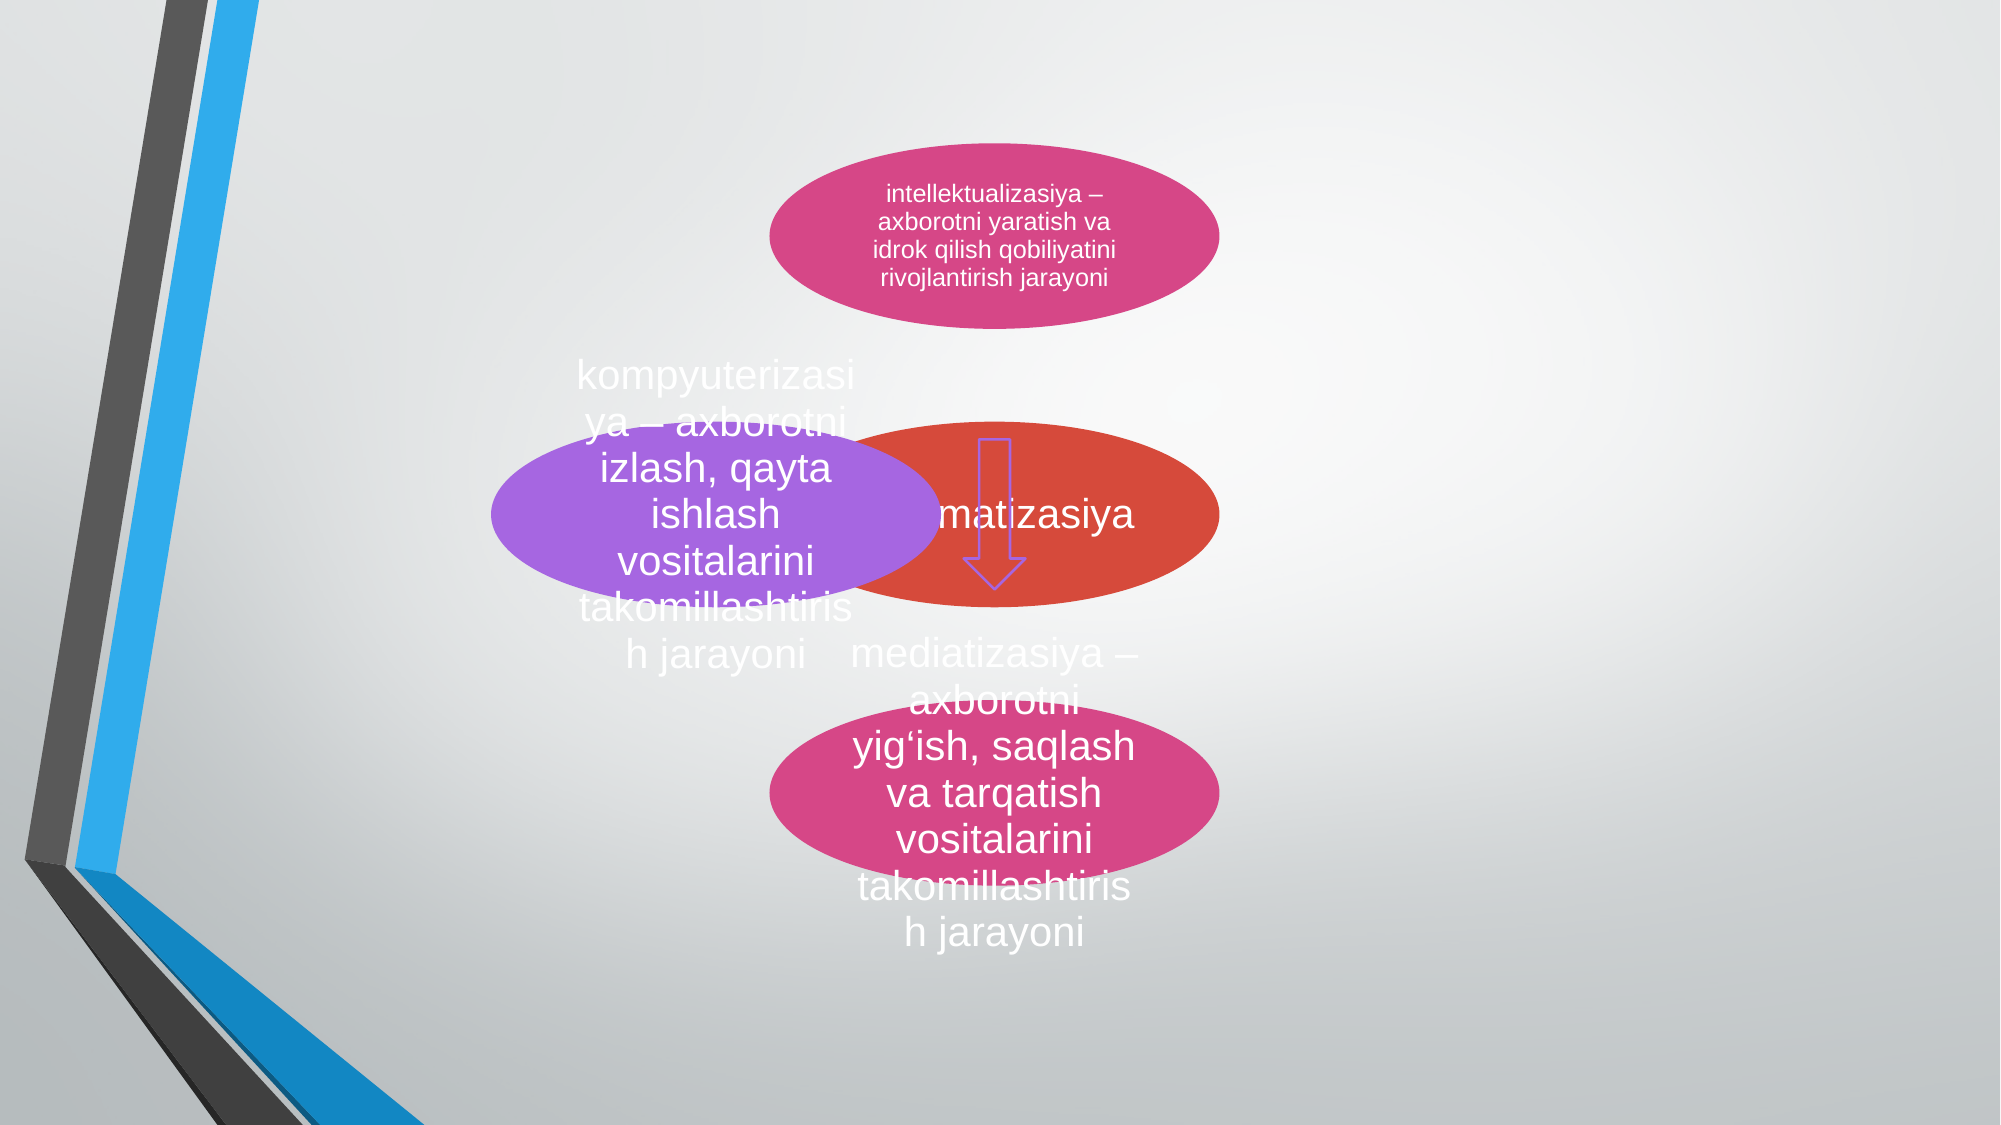

Informatizasiya
mediatizasiya – axborotni yig‘ish, saqlash va tarqatish vositalarini takomillashtirish jarayoni
intellektualizasiya – axborotni yaratish va idrok qilish qobiliyatini rivojlantirish jarayoni